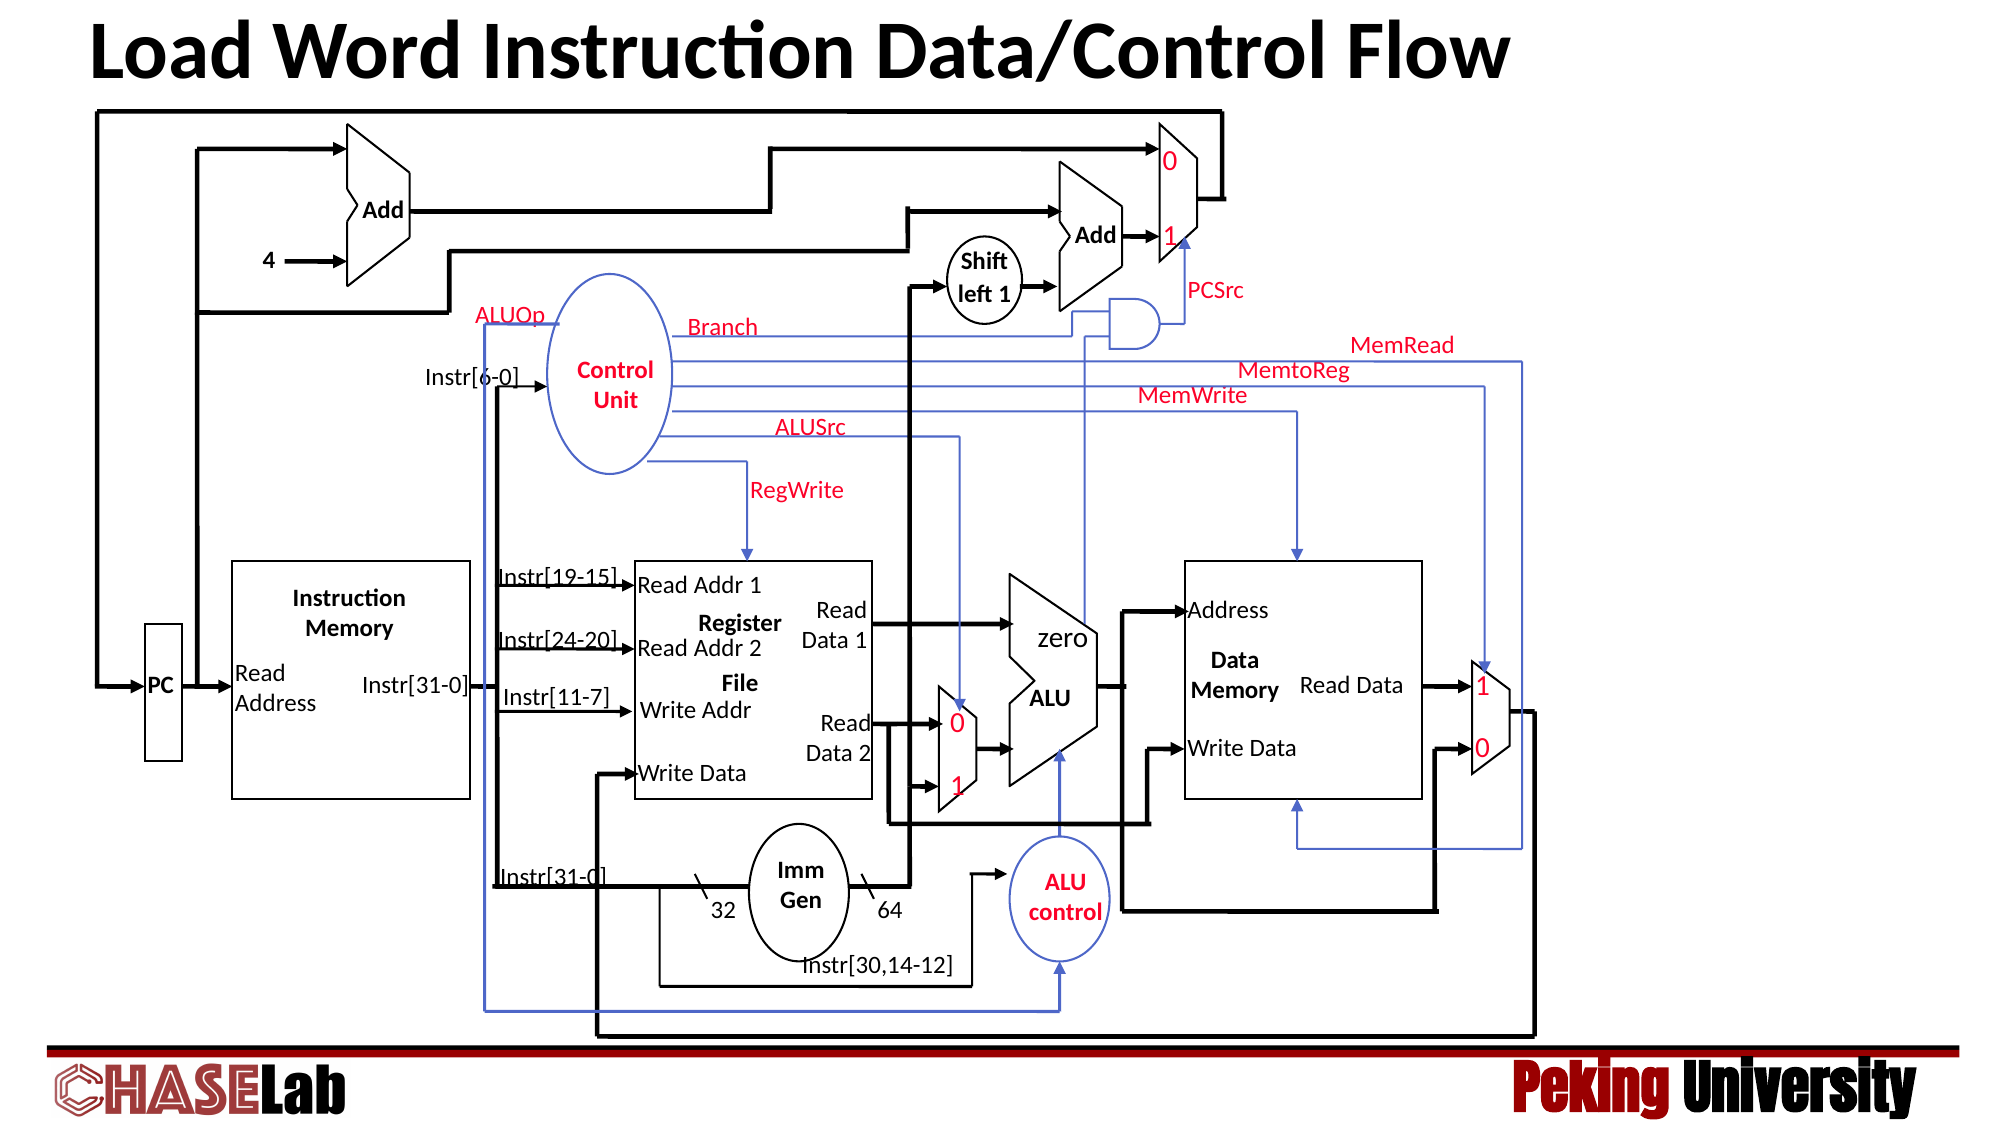

Load Word Instruction Data/Control Flow

0

Add

Add
1
4

Shift
left 1

PCSrc

ALUOp

Branch

MemRead

Instr[6-0]
Control
Unit
MemtoReg

MemWrite

ALUSrc

RegWrite
Instr[19-15]

Read Addr 1

Instruction
Memory

Read
 Data 1
Address
Register

File
Instr[24-20]
zero

Read Addr 2

Data
Memory
Read
Address

PC
Instr[31-0]
Read Data
1
Instr[11-7]
ALU

Write Addr

Read
 Data 2
0

Write Data
0

Write Data

1

Instr[31-0]
Imm
Gen

ALU
control

32

64

Instr[30,14-12]